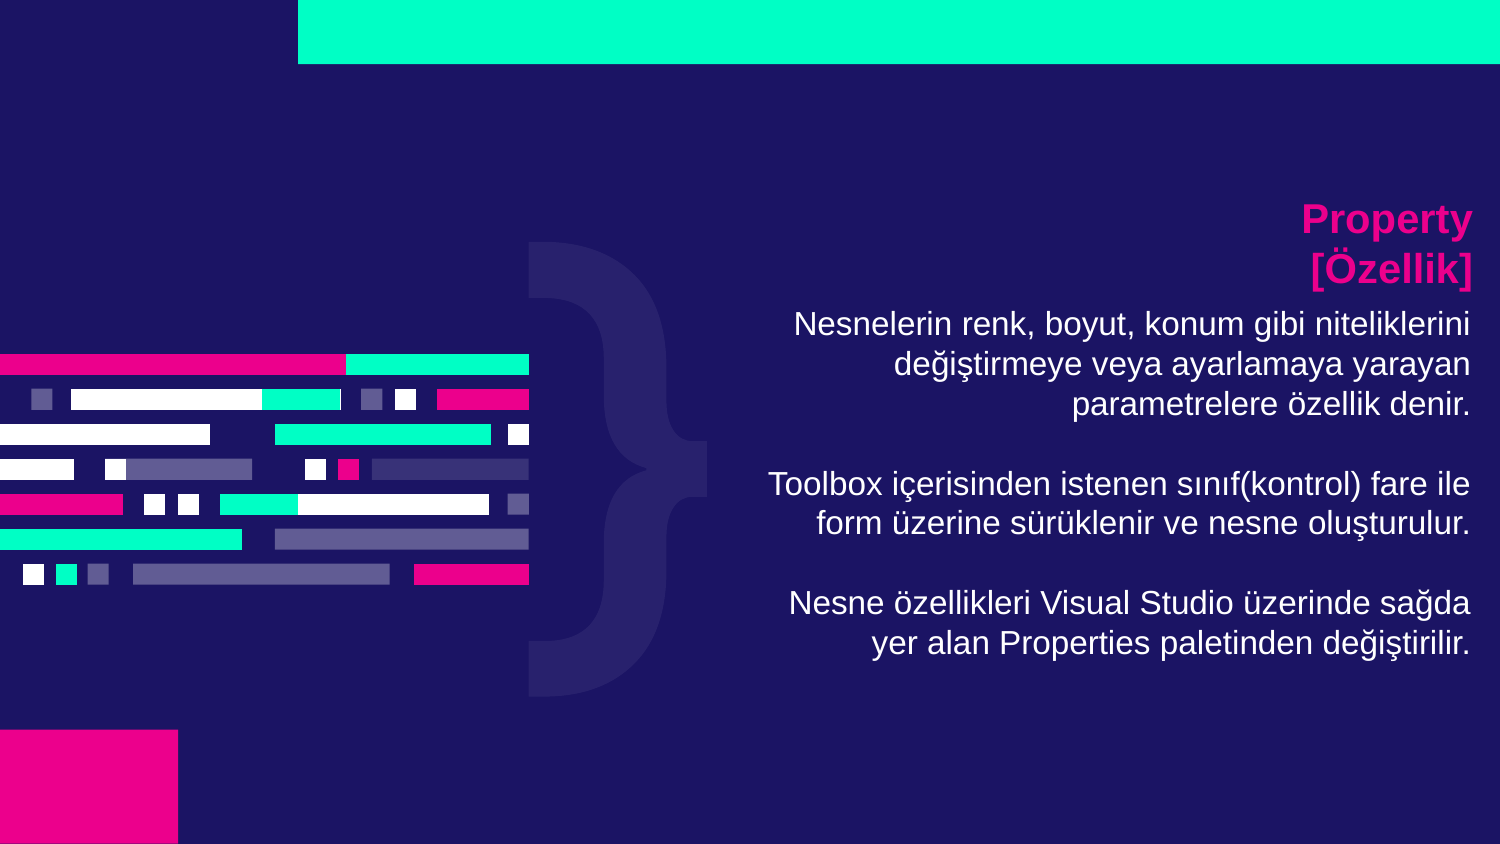

# Property [Özellik]
Nesnelerin renk, boyut, konum gibi niteliklerini değiştirmeye veya ayarlamaya yarayan parametrelere özellik denir.

Toolbox içerisinden istenen sınıf(kontrol) fare ile form üzerine sürüklenir ve nesne oluşturulur.

Nesne özellikleri Visual Studio üzerinde sağda yer alan Properties paletinden değiştirilir.